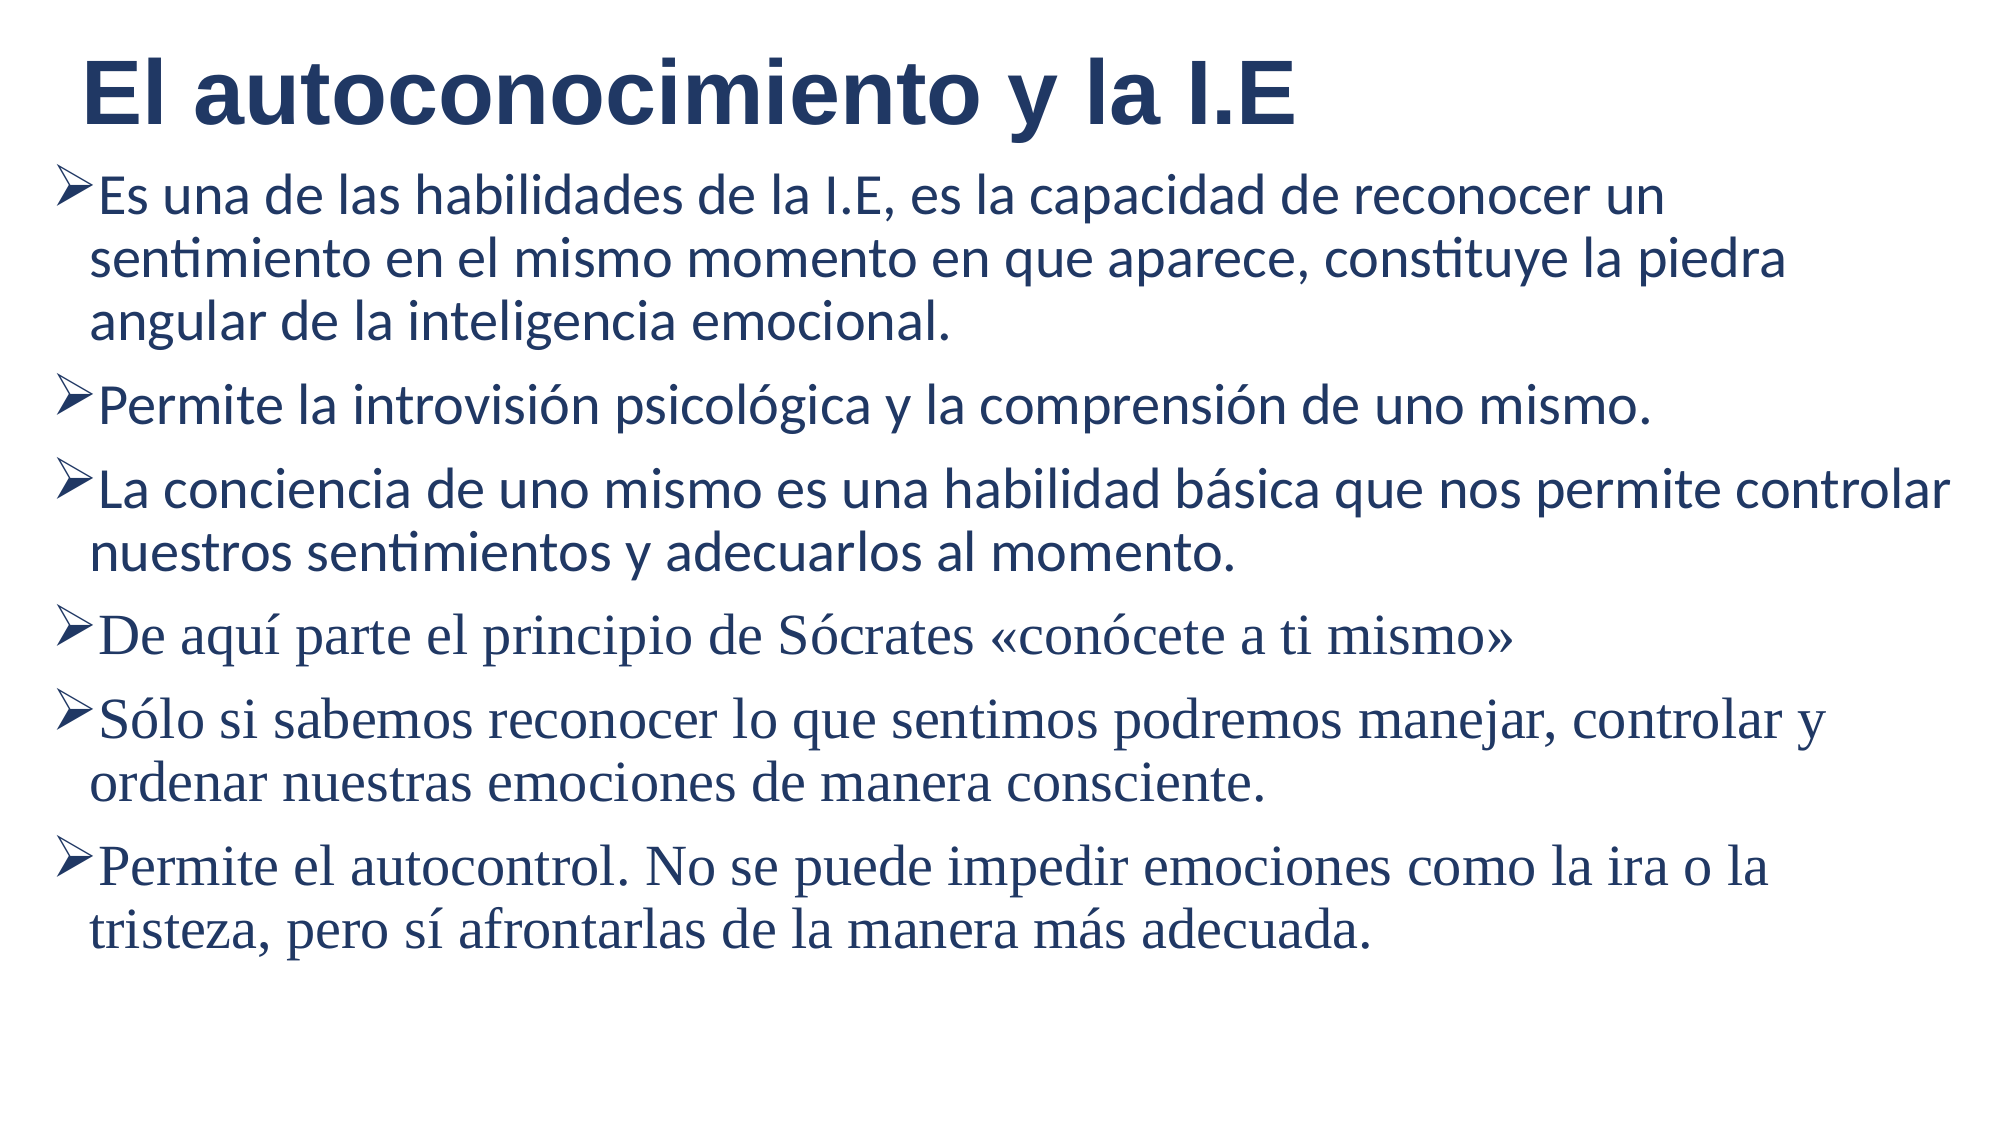

# El autoconocimiento y la I.E
Es una de las habilidades de la I.E, es la capacidad de reconocer un sentimiento en el mismo momento en que aparece, constituye la piedra angular de la inteligencia emocional.
Permite la introvisión psicológica y la comprensión de uno mismo.
La conciencia de uno mismo es una habilidad básica que nos permite controlar nuestros sentimientos y adecuarlos al momento.
De aquí parte el principio de Sócrates «conócete a ti mismo»
Sólo si sabemos reconocer lo que sentimos podremos manejar, controlar y ordenar nuestras emociones de manera consciente.
Permite el autocontrol. No se puede impedir emociones como la ira o la tristeza, pero sí afrontarlas de la manera más adecuada.